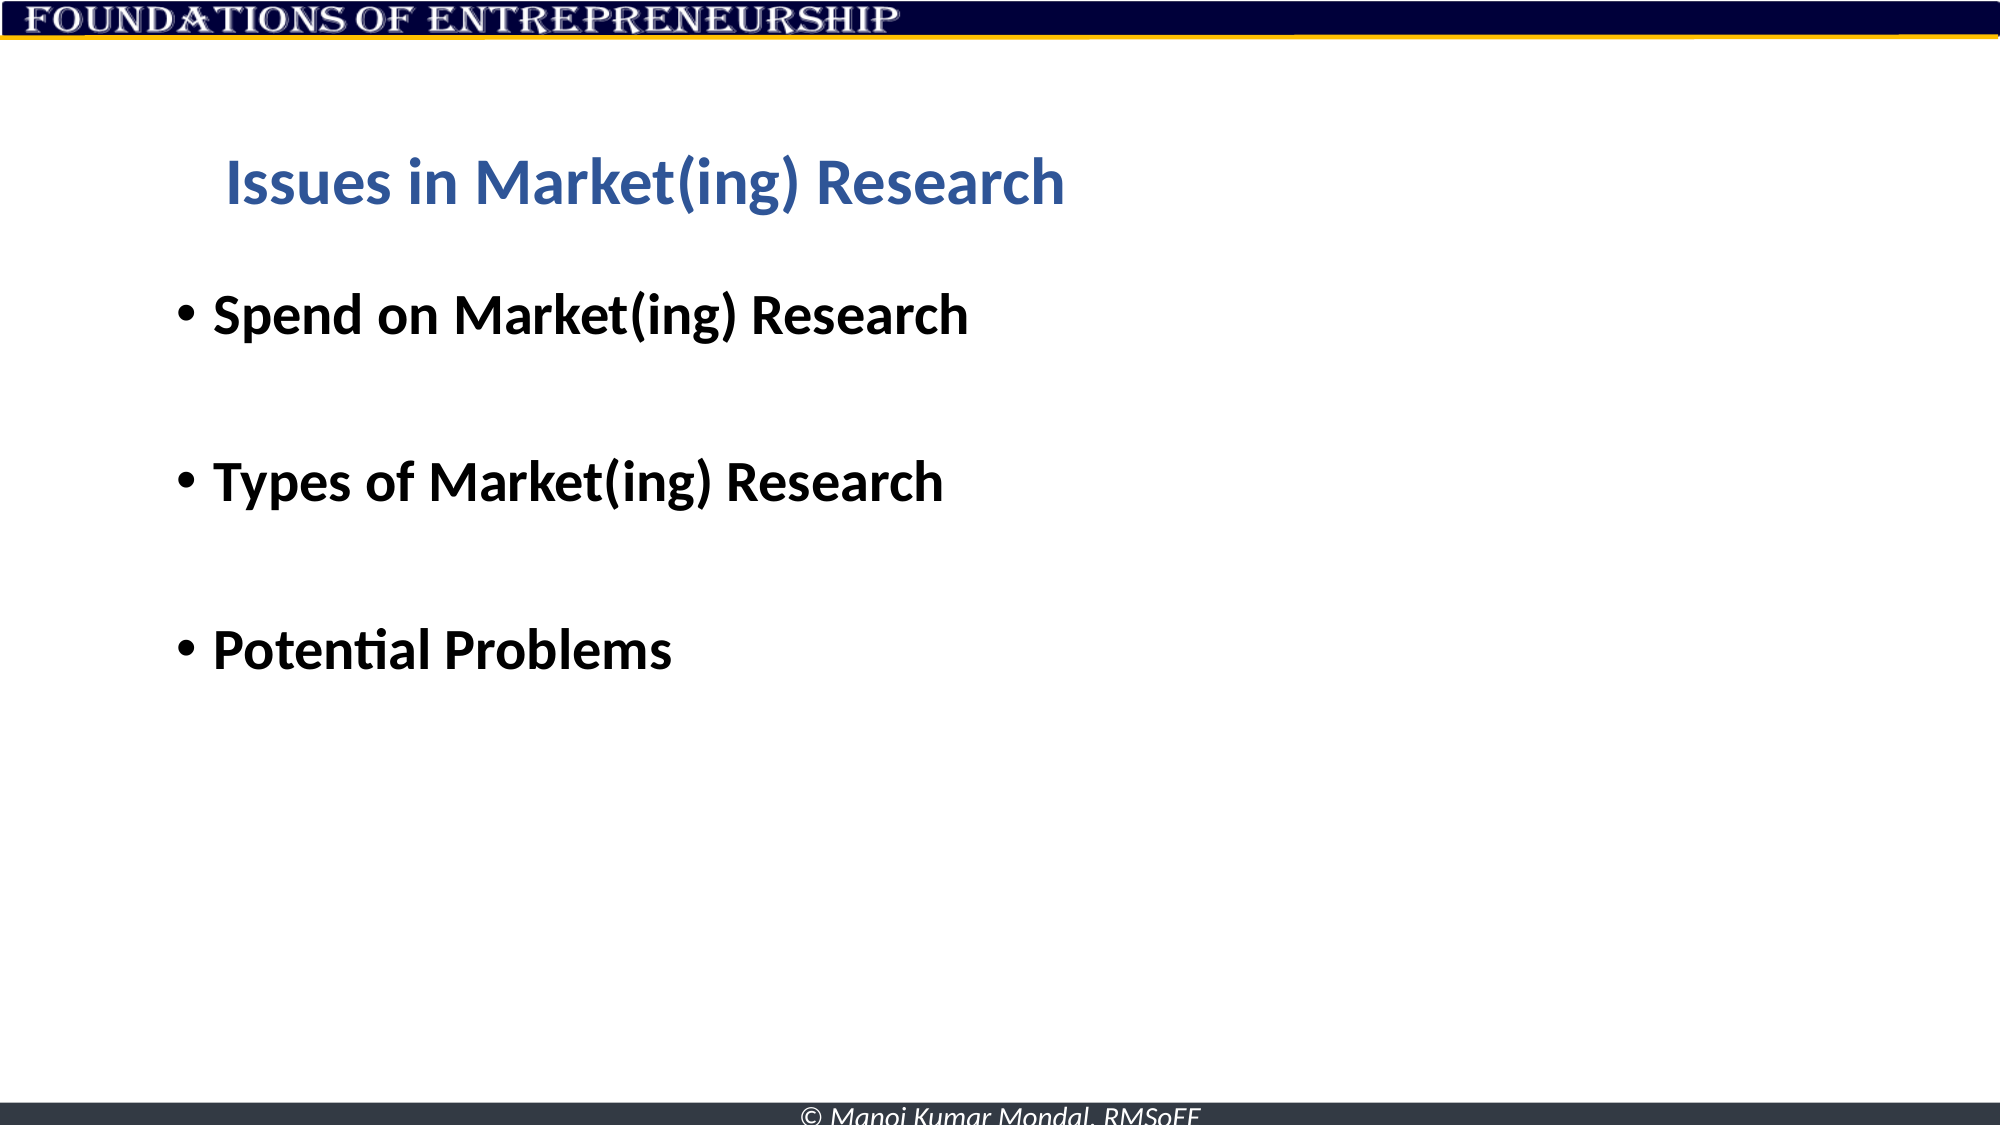

# Issues in Market(ing) Research
Spend on Market(ing) Research

Types of Market(ing) Research

Potential Problems